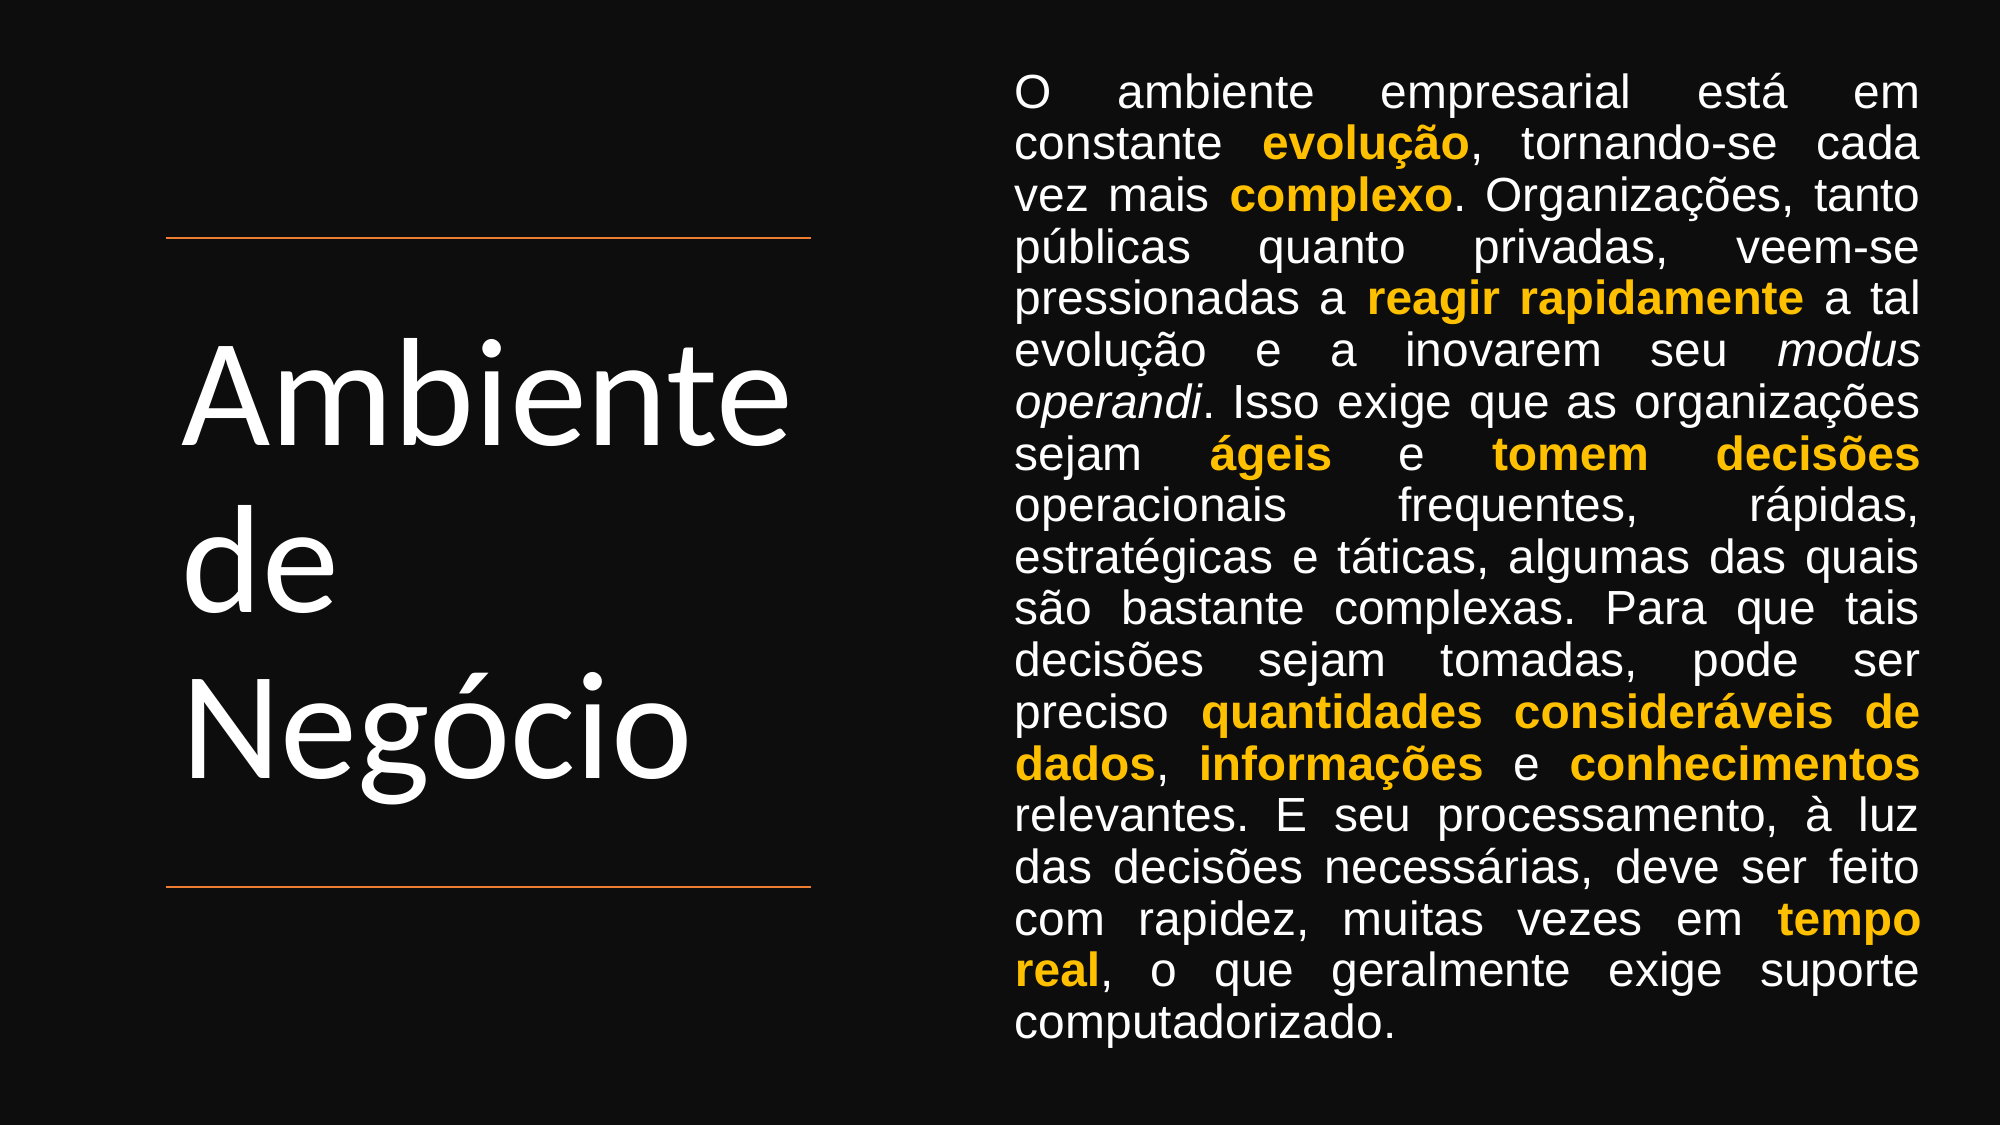

O ambiente empresarial está em constante evolução, tornando-se cada vez mais complexo. Organizações, tanto públicas quanto privadas, veem-se pressionadas a reagir rapidamente a tal evolução e a inovarem seu modus operandi. Isso exige que as organizações sejam ágeis e tomem decisões operacionais frequentes, rápidas, estratégicas e táticas, algumas das quais são bastante complexas. Para que tais decisões sejam tomadas, pode ser preciso quantidades consideráveis de dados, informações e conhecimentos relevantes. E seu processamento, à luz das decisões necessárias, deve ser feito com rapidez, muitas vezes em tempo real, o que geralmente exige suporte computadorizado.
# Ambiente de Negócio